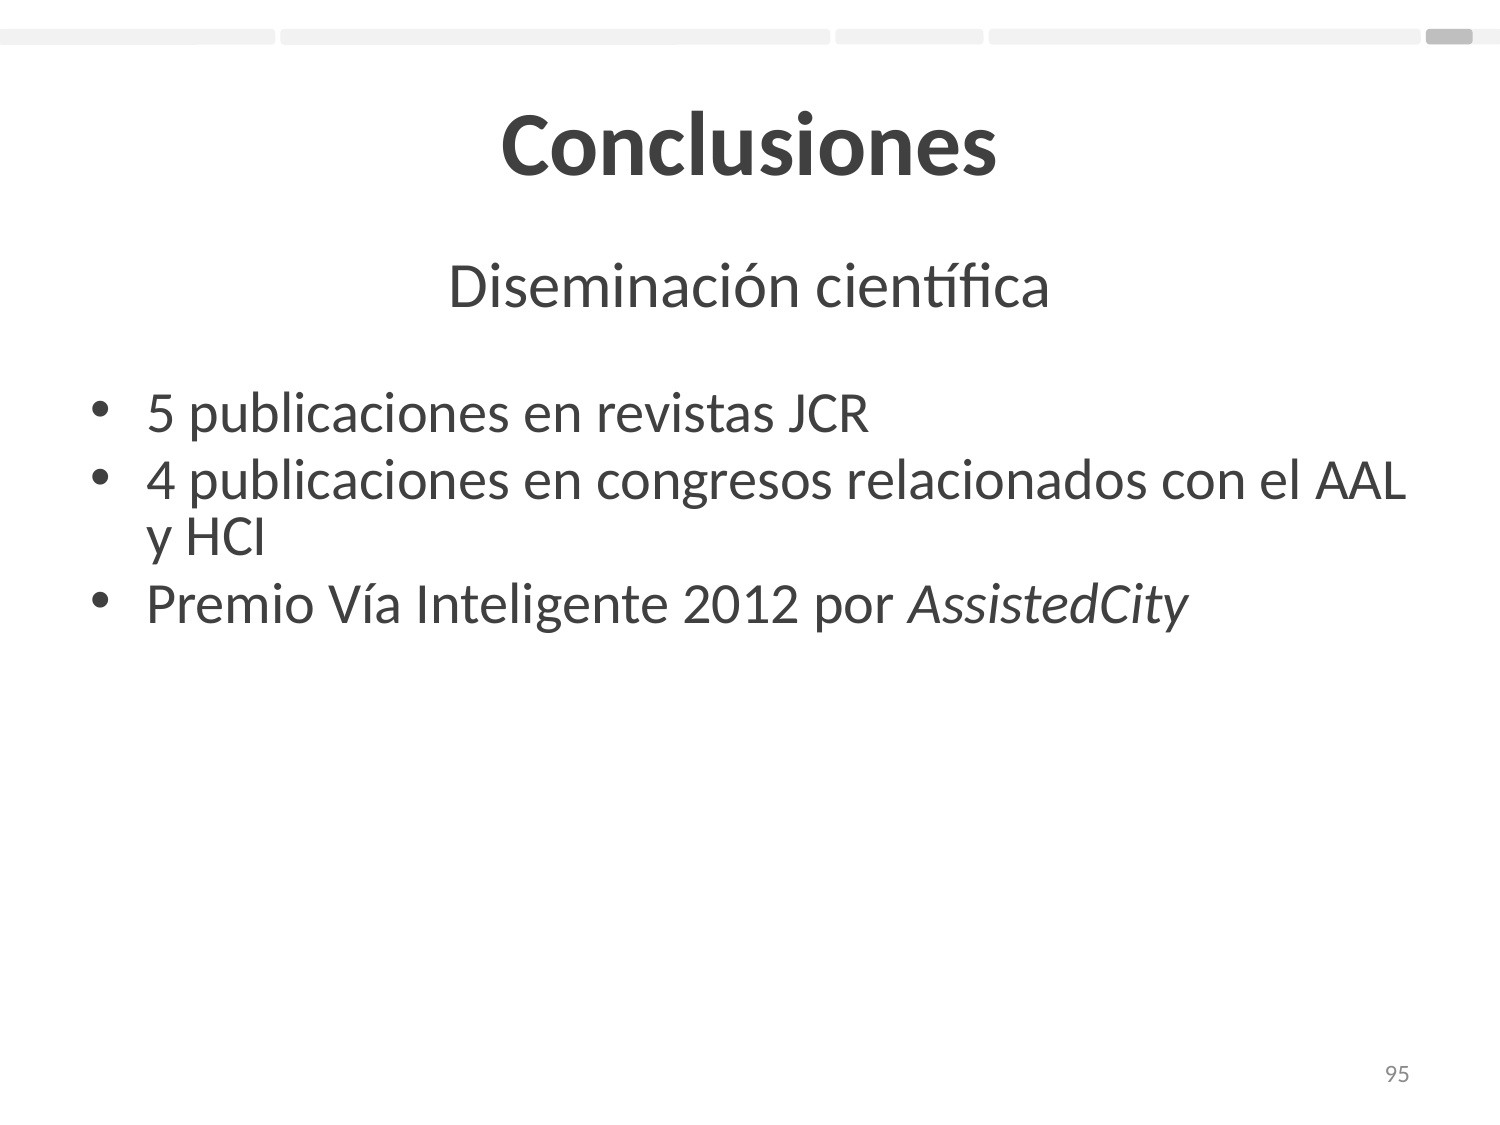

# Conclusiones
Diseminación científica

5 publicaciones en revistas JCR
4 publicaciones en congresos relacionados con el AAL y HCI
Premio Vía Inteligente 2012 por AssistedCity

95